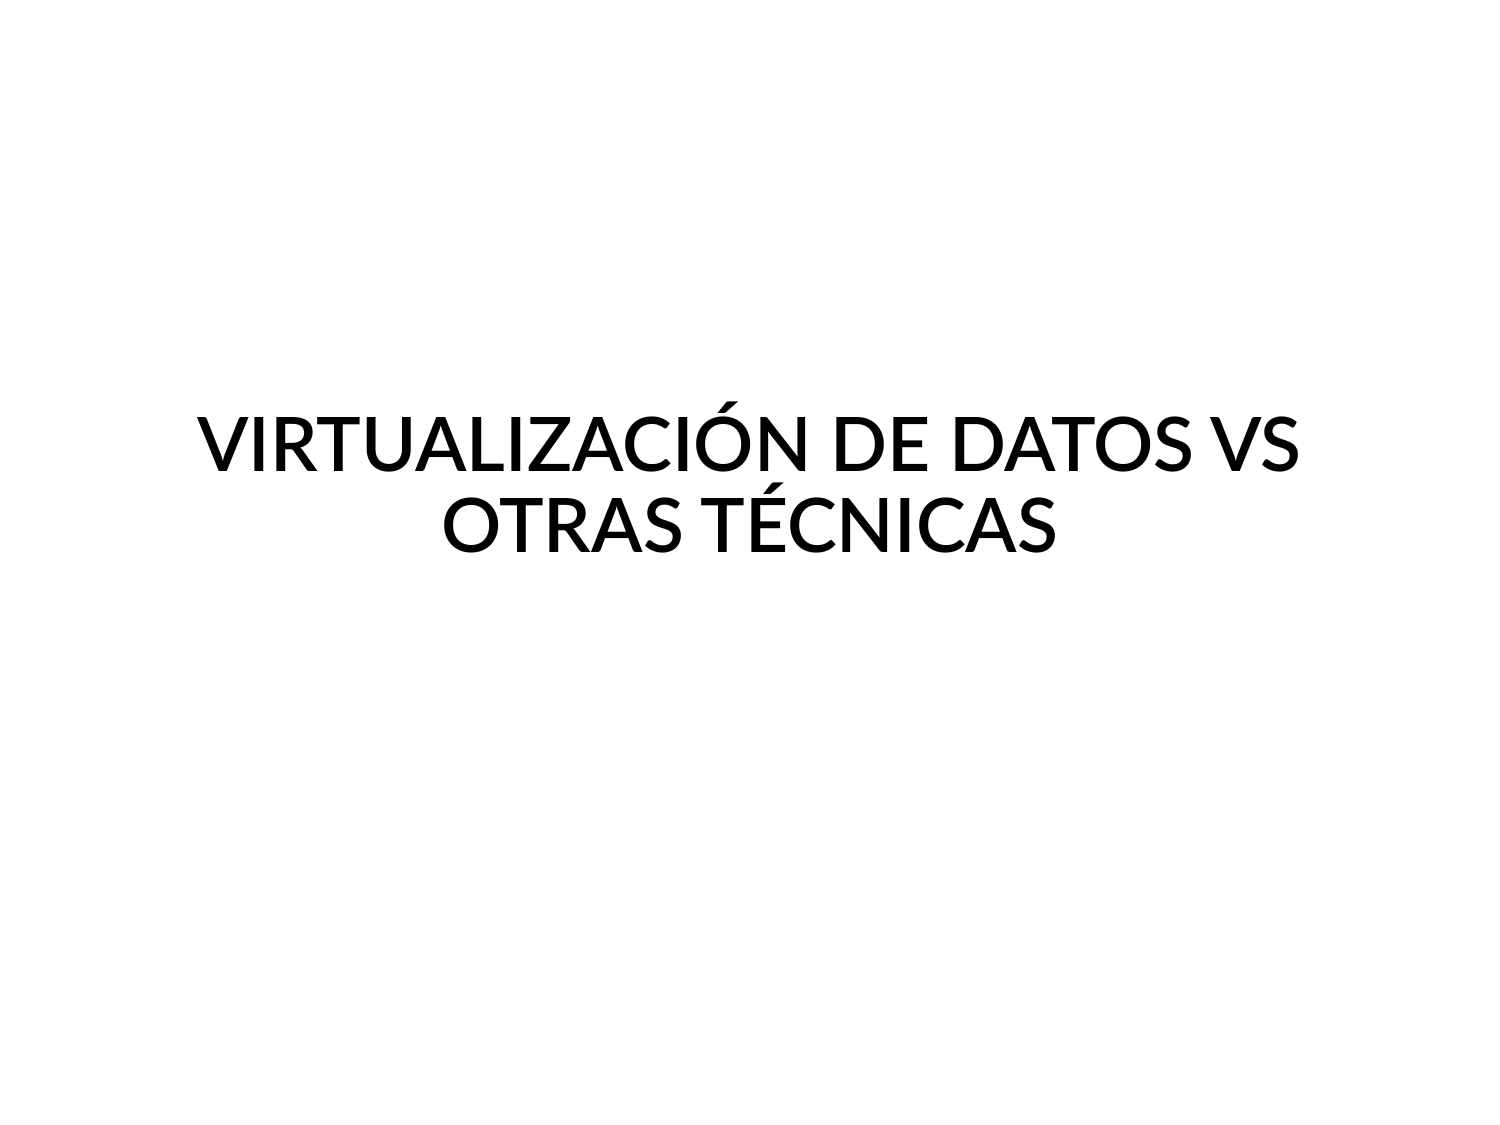

# VIRTUALIZACIÓN DE DATOS VS OTRAS TÉCNICAS